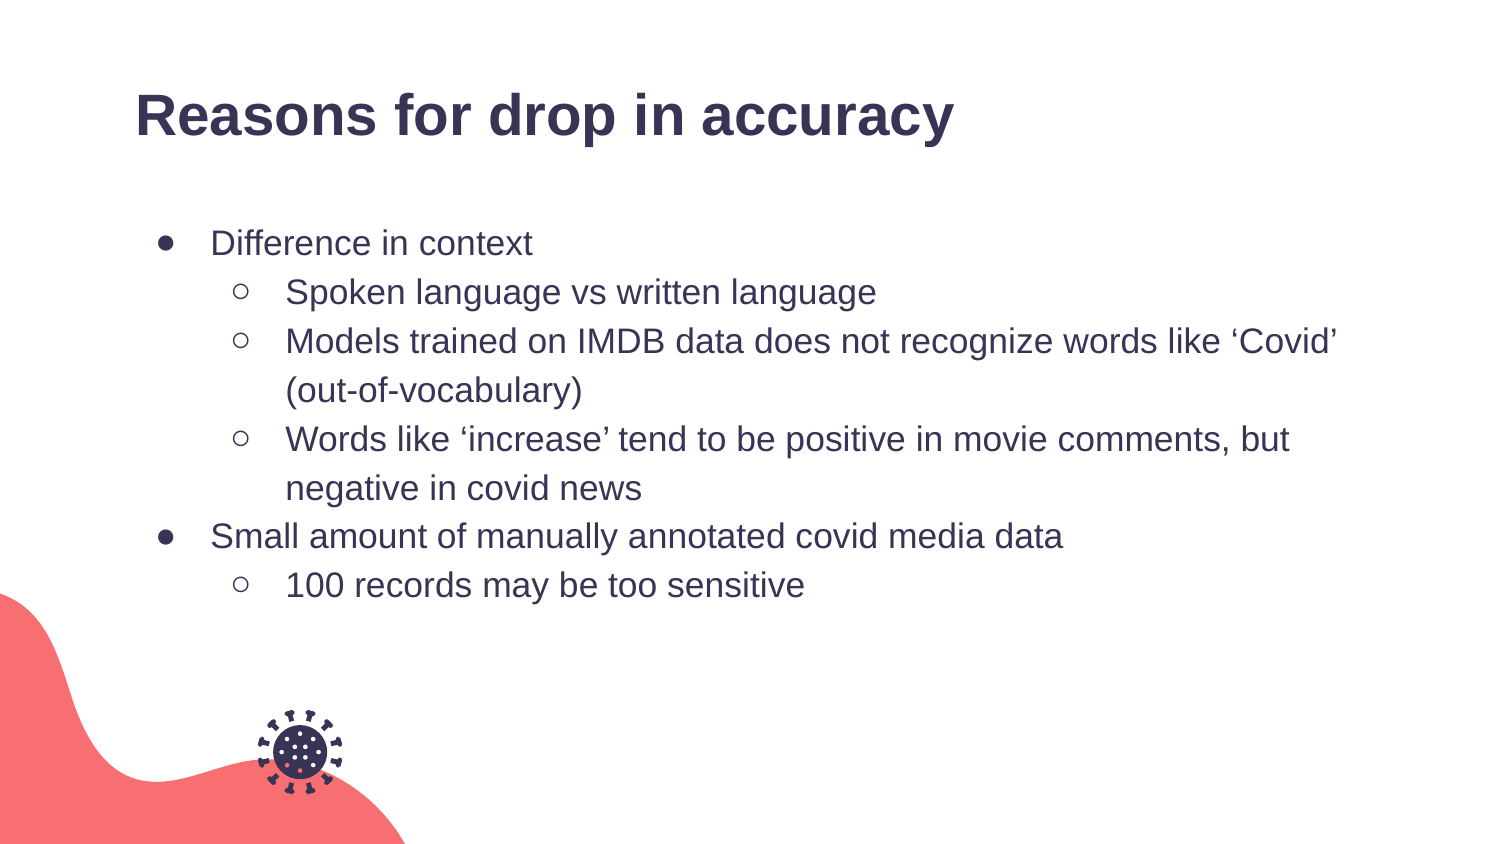

# Reasons for drop in accuracy
Difference in context
Spoken language vs written language
Models trained on IMDB data does not recognize words like ‘Covid’ (out-of-vocabulary)
Words like ‘increase’ tend to be positive in movie comments, but negative in covid news
Small amount of manually annotated covid media data
100 records may be too sensitive